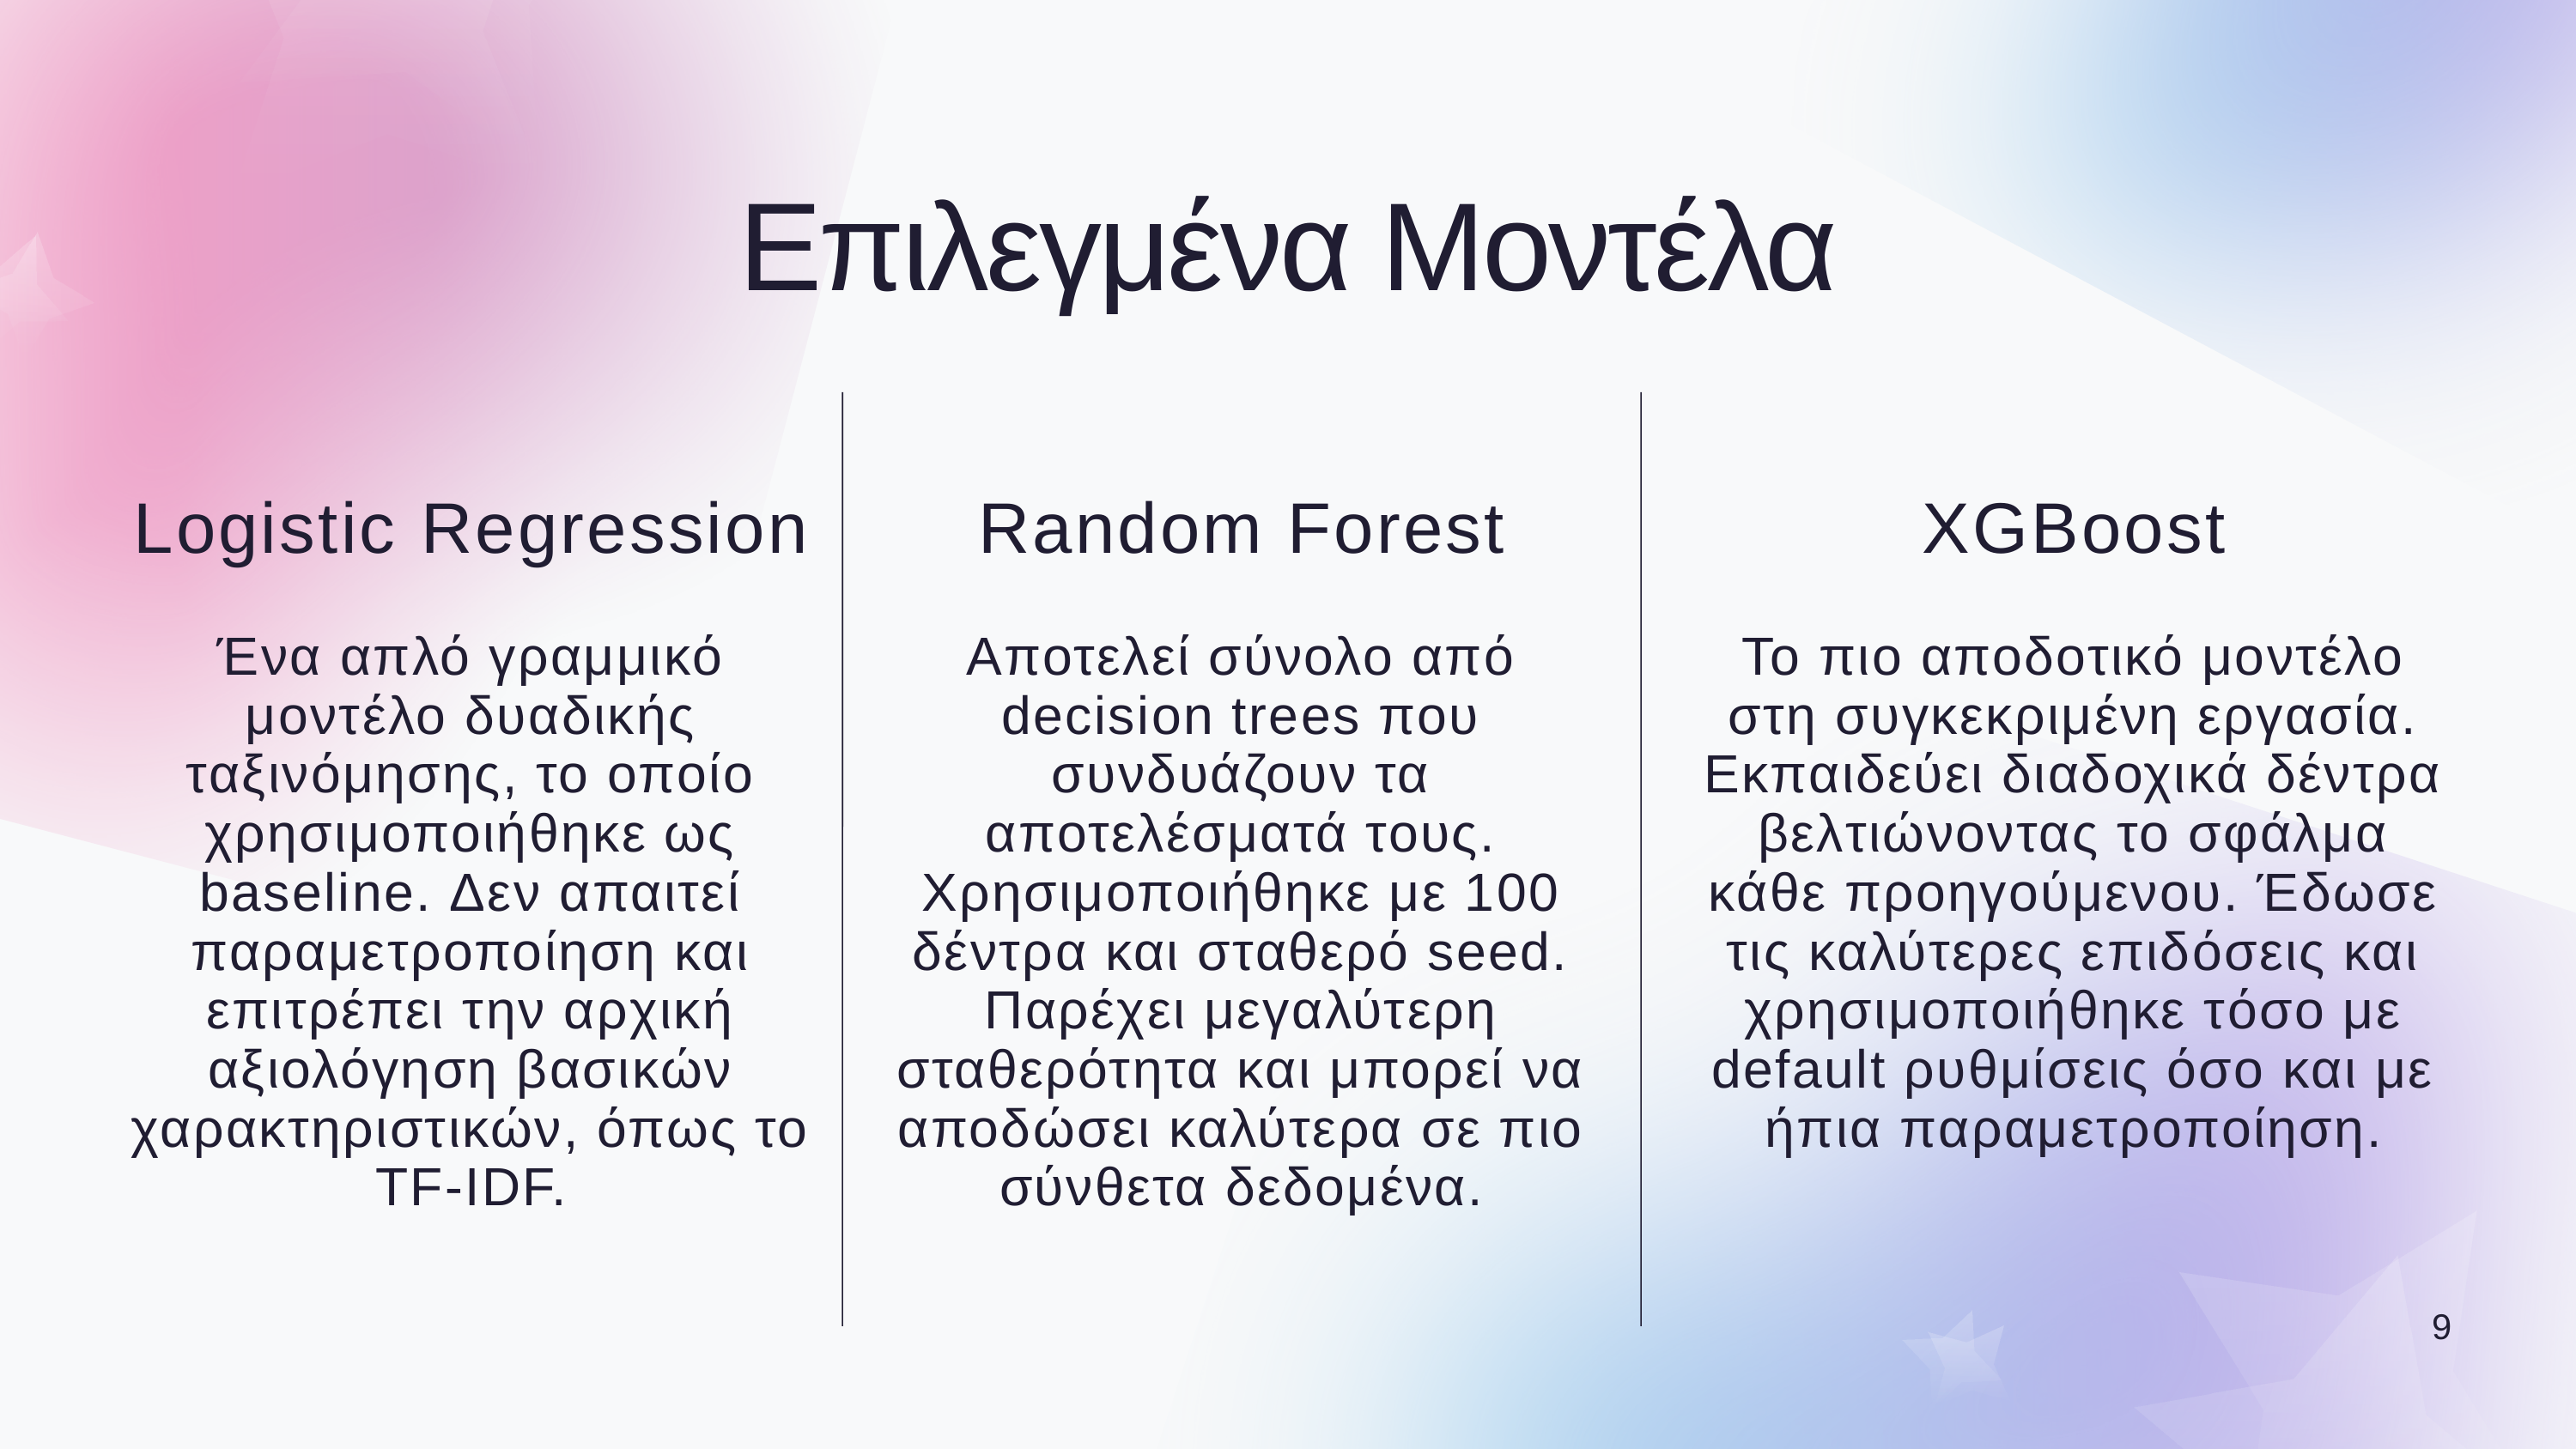

Επιλεγμένα Μοντέλα

Logistic Regression

Ένα απλό γραμμικό μοντέλο δυαδικής ταξινόμησης, το οποίο χρησιμοποιήθηκε ως baseline. Δεν απαιτεί παραμετροποίηση και επιτρέπει την αρχική αξιολόγηση βασικών χαρακτηριστικών, όπως το TF-IDF.
Random Forest

Αποτελεί σύνολο από decision trees που συνδυάζουν τα αποτελέσματά τους. Χρησιμοποιήθηκε με 100 δέντρα και σταθερό seed. Παρέχει μεγαλύτερη σταθερότητα και μπορεί να αποδώσει καλύτερα σε πιο σύνθετα δεδομένα.
XGBoost

Το πιο αποδοτικό μοντέλο στη συγκεκριμένη εργασία. Εκπαιδεύει διαδοχικά δέντρα βελτιώνοντας το σφάλμα κάθε προηγούμενου. Έδωσε τις καλύτερες επιδόσεις και χρησιμοποιήθηκε τόσο με default ρυθμίσεις όσο και με ήπια παραμετροποίηση.

9